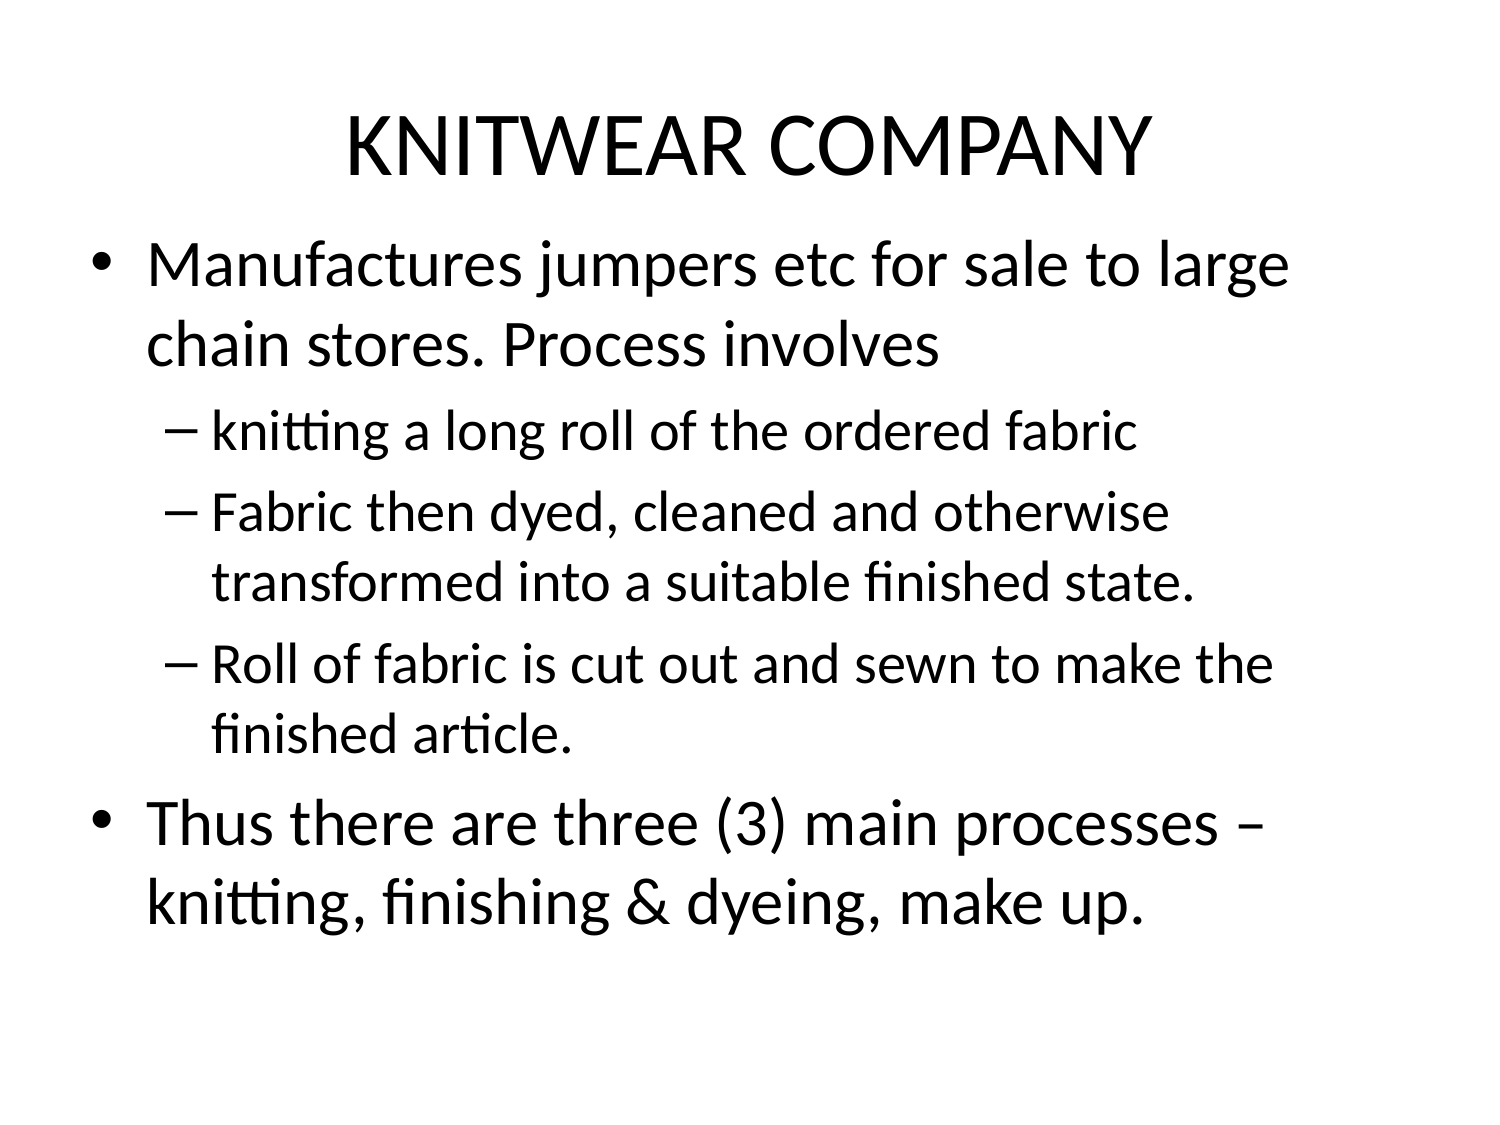

# KNITWEAR COMPANY
Manufactures jumpers etc for sale to large chain stores. Process involves
knitting a long roll of the ordered fabric
Fabric then dyed, cleaned and otherwise transformed into a suitable finished state.
Roll of fabric is cut out and sewn to make the finished article.
Thus there are three (3) main processes – knitting, finishing & dyeing, make up.